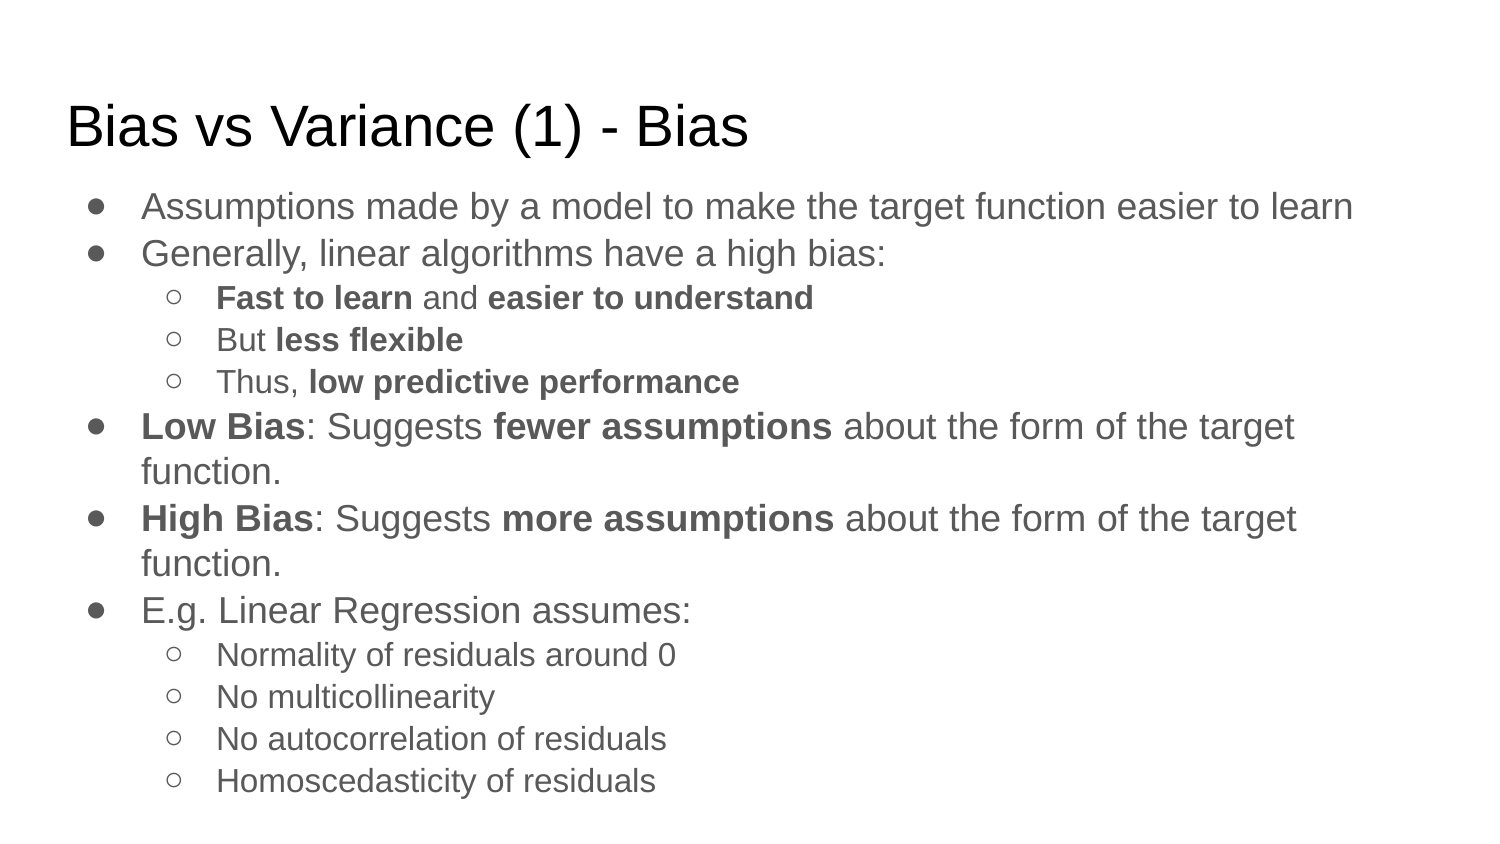

# Bias vs Variance (1) - Bias
Assumptions made by a model to make the target function easier to learn
Generally, linear algorithms have a high bias:
Fast to learn and easier to understand
But less flexible
Thus, low predictive performance
Low Bias: Suggests fewer assumptions about the form of the target function.
High Bias: Suggests more assumptions about the form of the target function.
E.g. Linear Regression assumes:
Normality of residuals around 0
No multicollinearity
No autocorrelation of residuals
Homoscedasticity of residuals